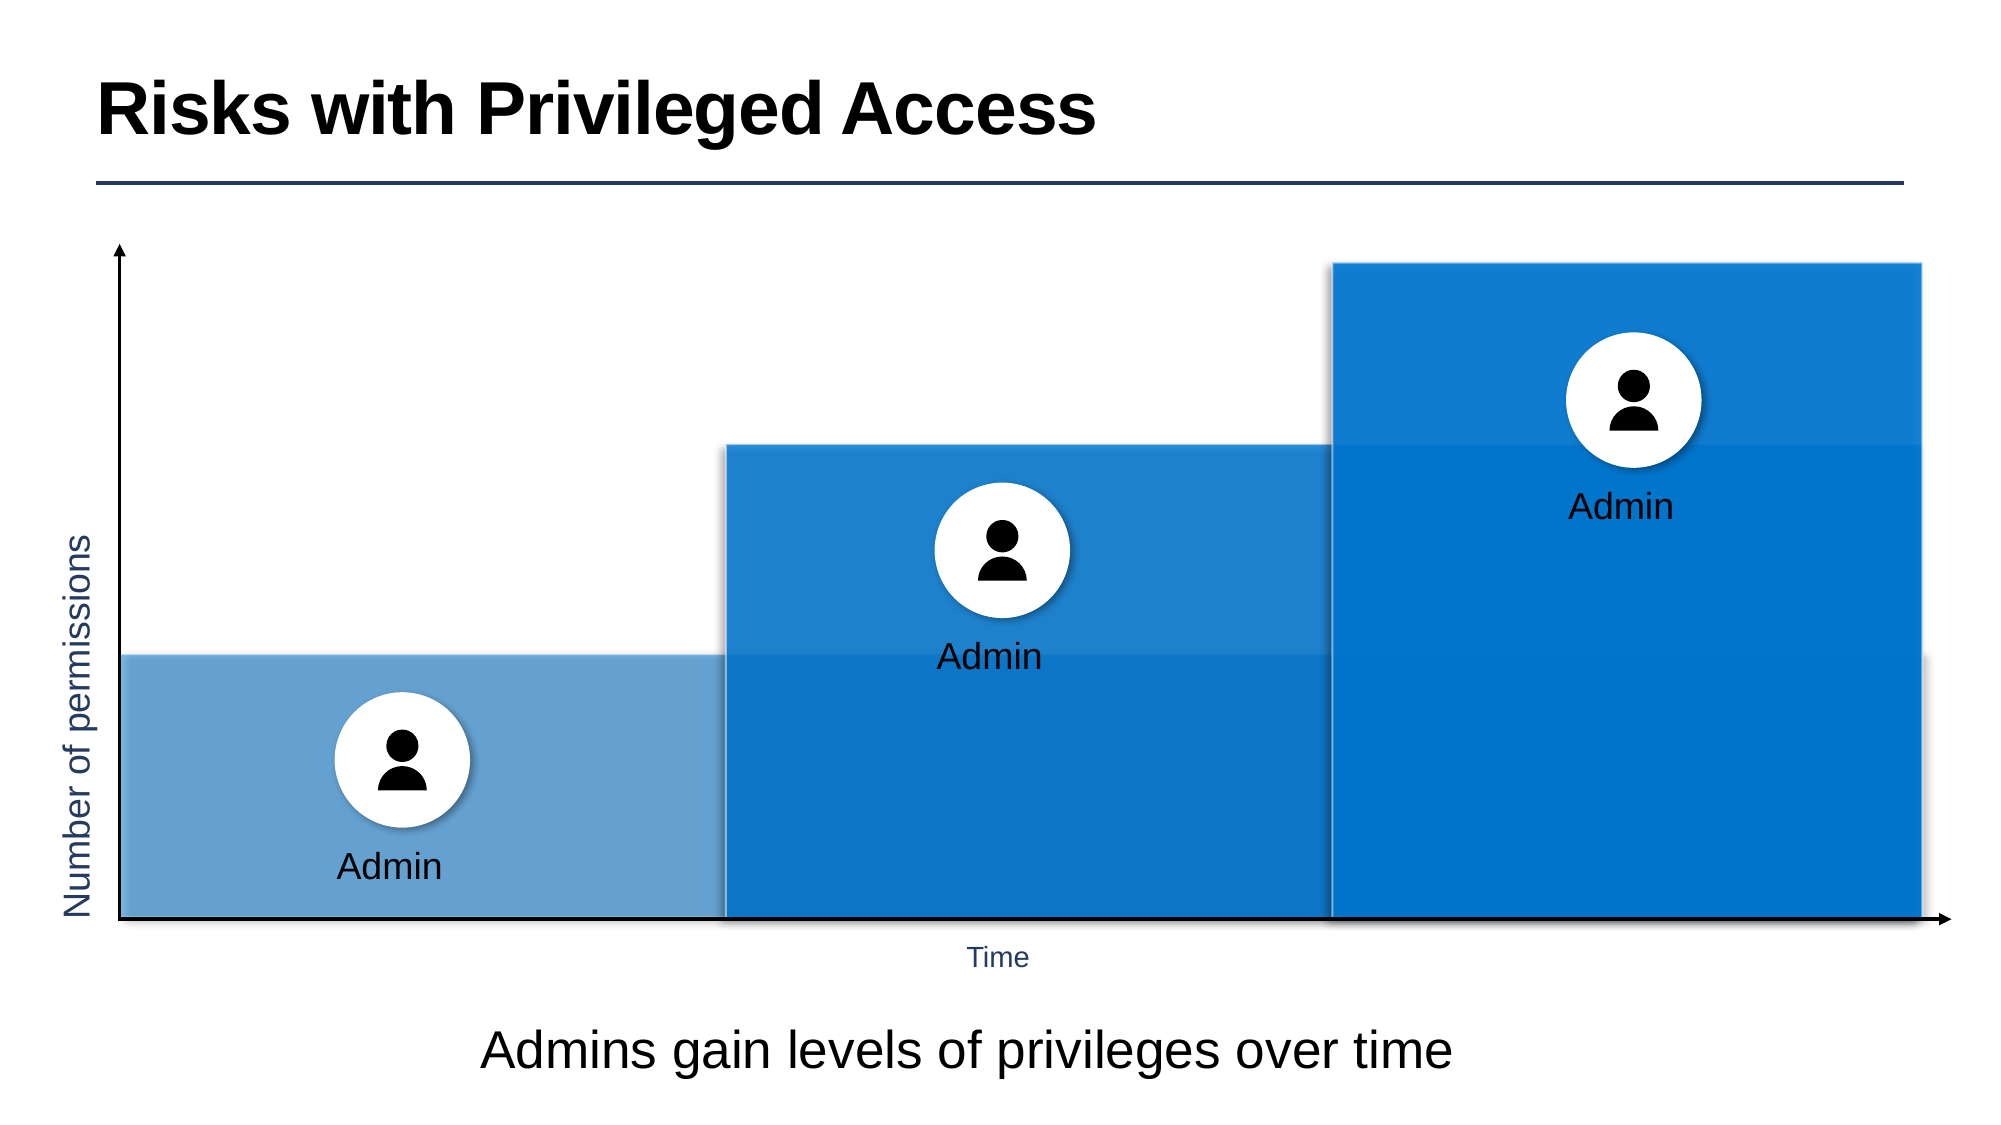

# Risks with Privileged Access

Admin

Admin

Number of permissions

Admin

Time
Admins gain levels of privileges over time